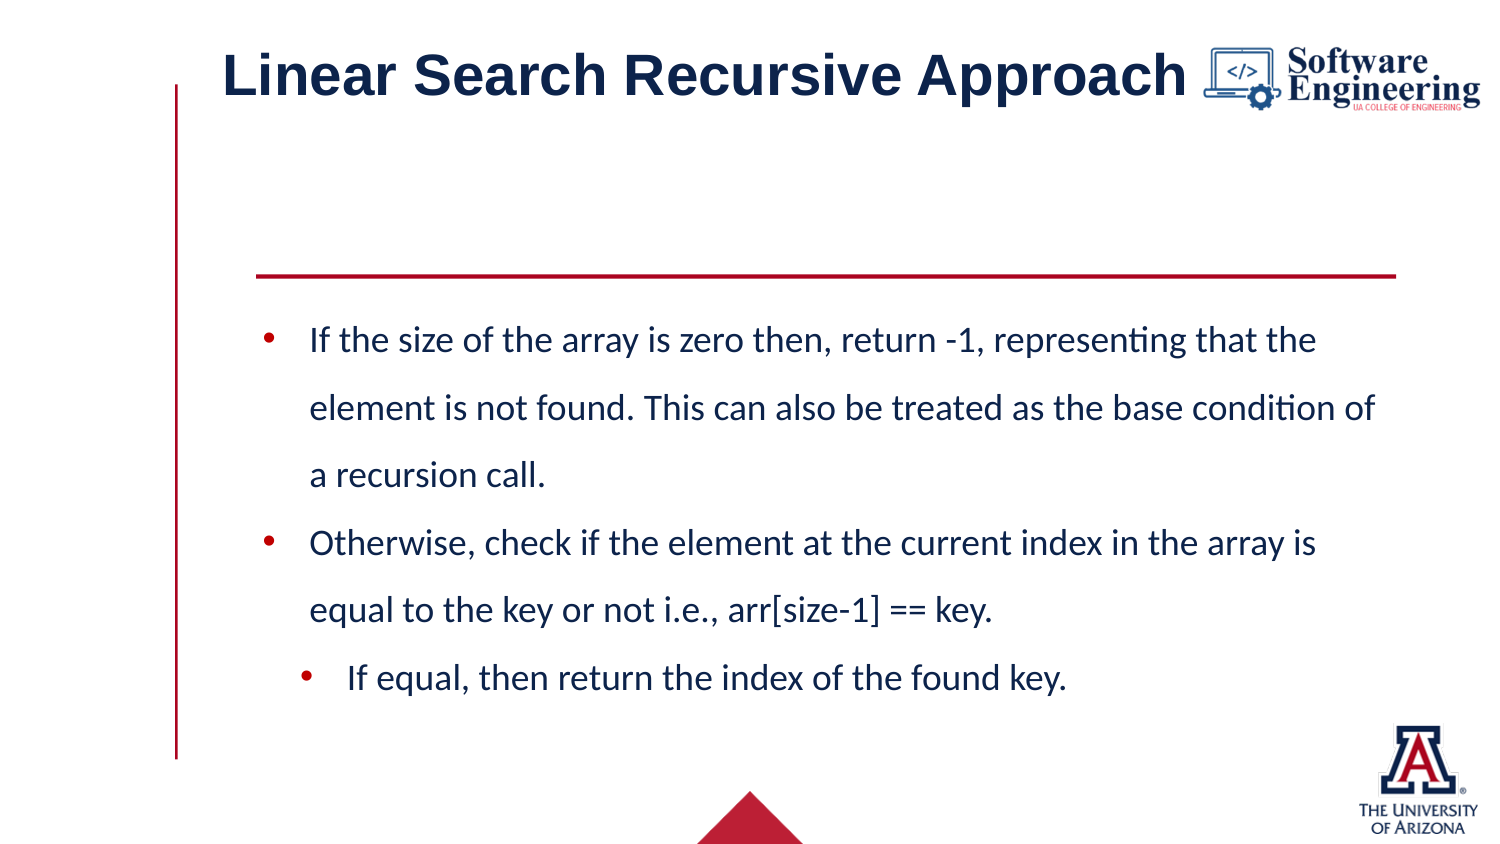

# Linear Search Recursive Approach

If the size of the array is zero then, return -1, representing that the element is not found. This can also be treated as the base condition of a recursion call.
Otherwise, check if the element at the current index in the array is equal to the key or not i.e., arr[size-1] == key.
If equal, then return the index of the found key.